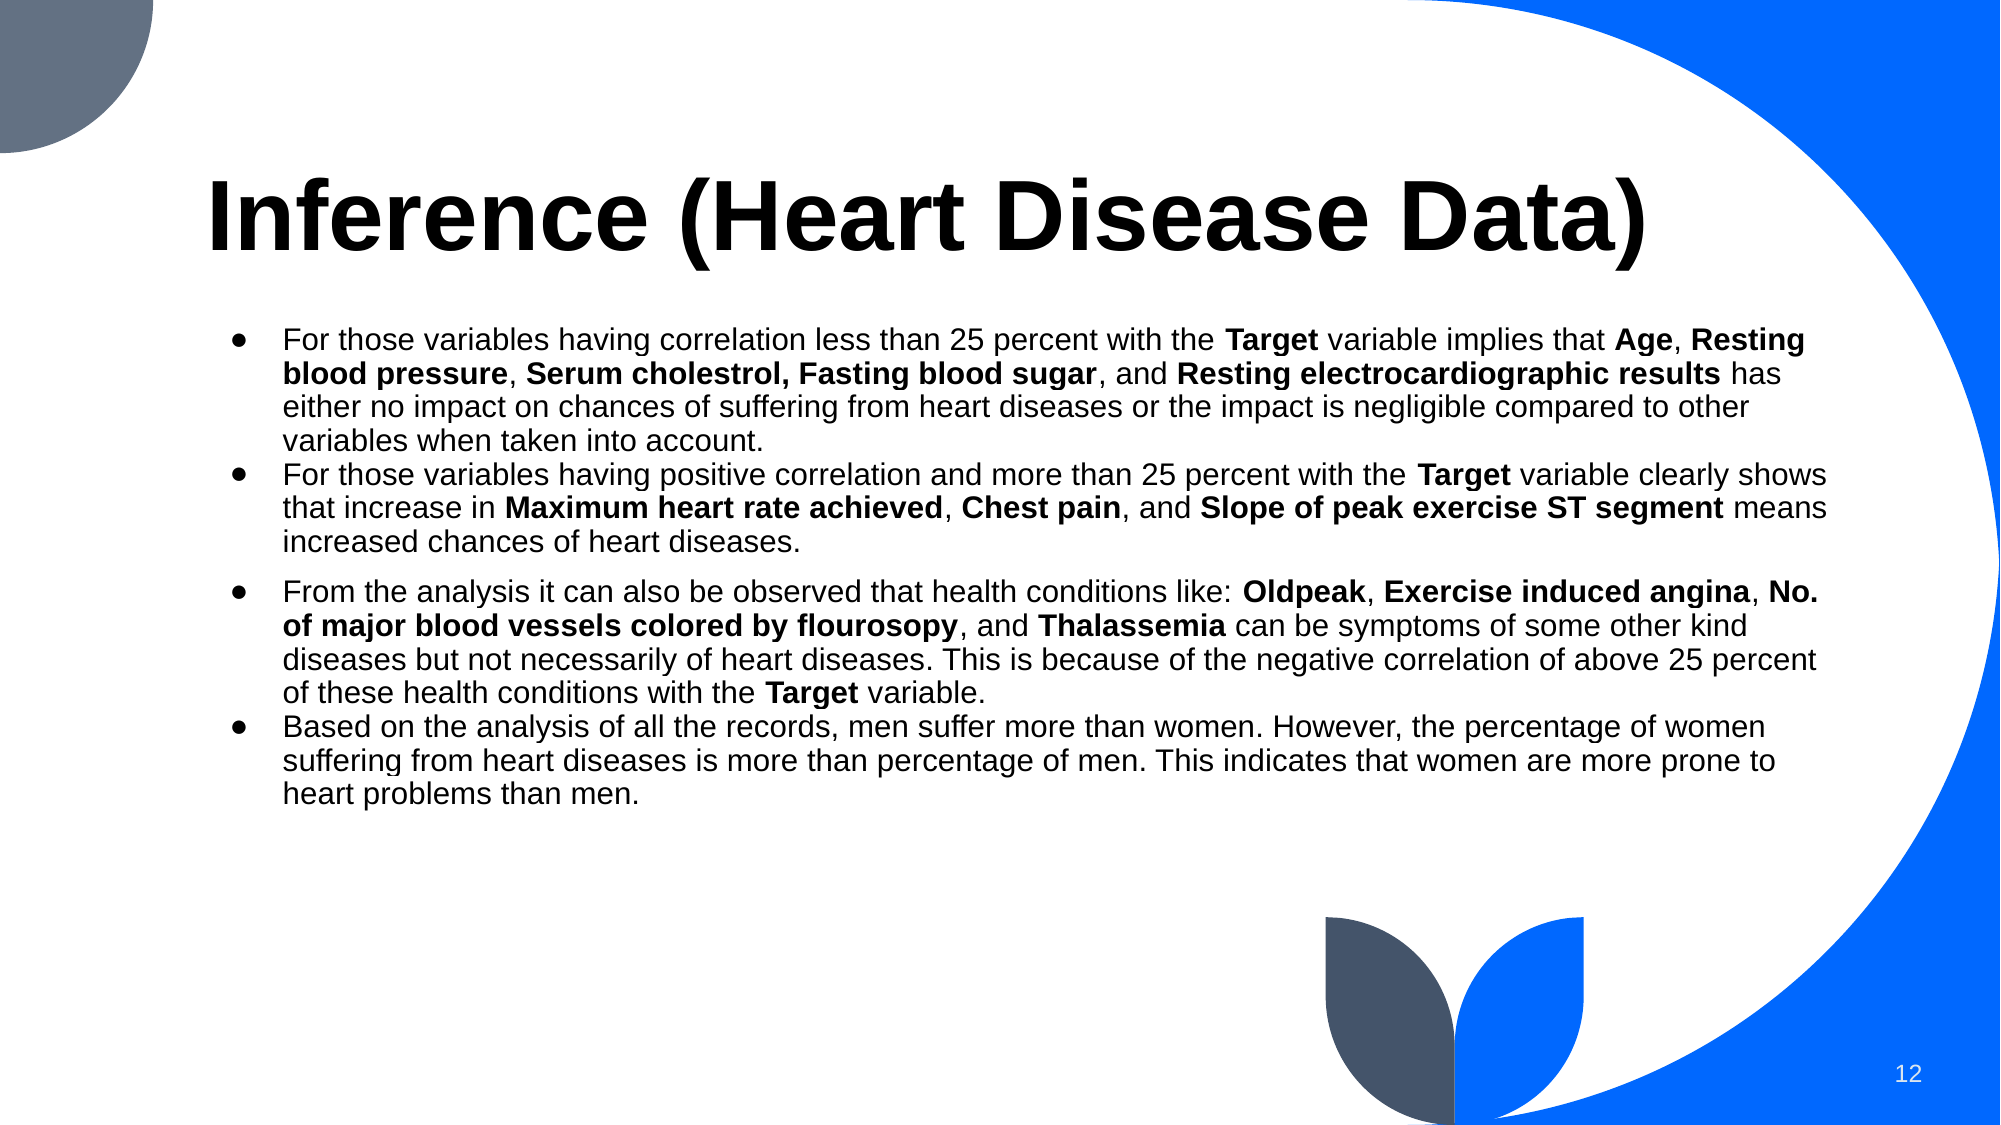

# Inference (Heart Disease Data)
For those variables having correlation less than 25 percent with the Target variable implies that Age, Resting blood pressure, Serum cholestrol, Fasting blood sugar, and Resting electrocardiographic results has either no impact on chances of suffering from heart diseases or the impact is negligible compared to other variables when taken into account.
For those variables having positive correlation and more than 25 percent with the Target variable clearly shows that increase in Maximum heart rate achieved, Chest pain, and Slope of peak exercise ST segment means increased chances of heart diseases.
From the analysis it can also be observed that health conditions like: Oldpeak, Exercise induced angina, No. of major blood vessels colored by flourosopy, and Thalassemia can be symptoms of some other kind diseases but not necessarily of heart diseases. This is because of the negative correlation of above 25 percent of these health conditions with the Target variable.
Based on the analysis of all the records, men suffer more than women. However, the percentage of women suffering from heart diseases is more than percentage of men. This indicates that women are more prone to heart problems than men.
12